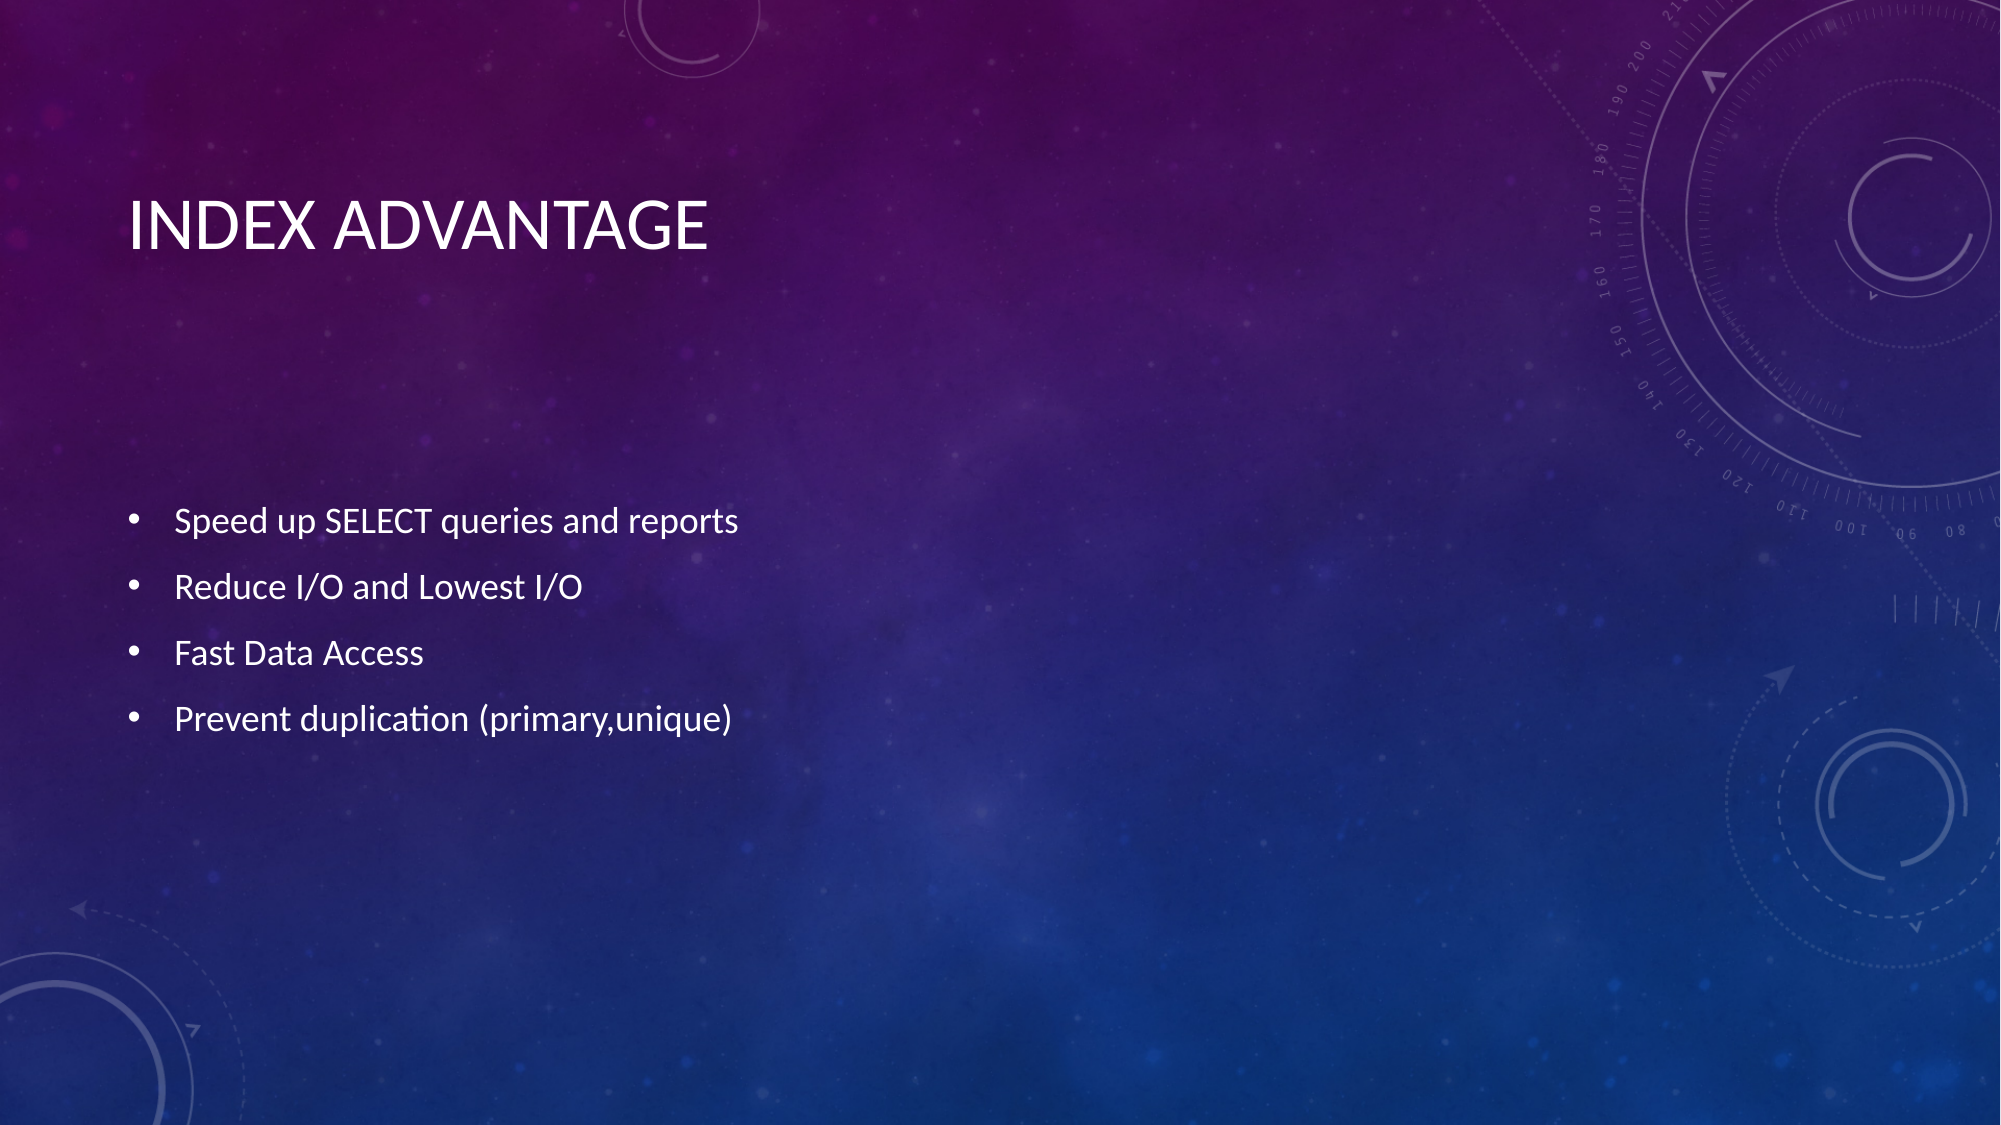

# Index Advantage
Speed up SELECT queries and reports
Reduce I/O and Lowest I/O
Fast Data Access
Prevent duplication (primary,unique)